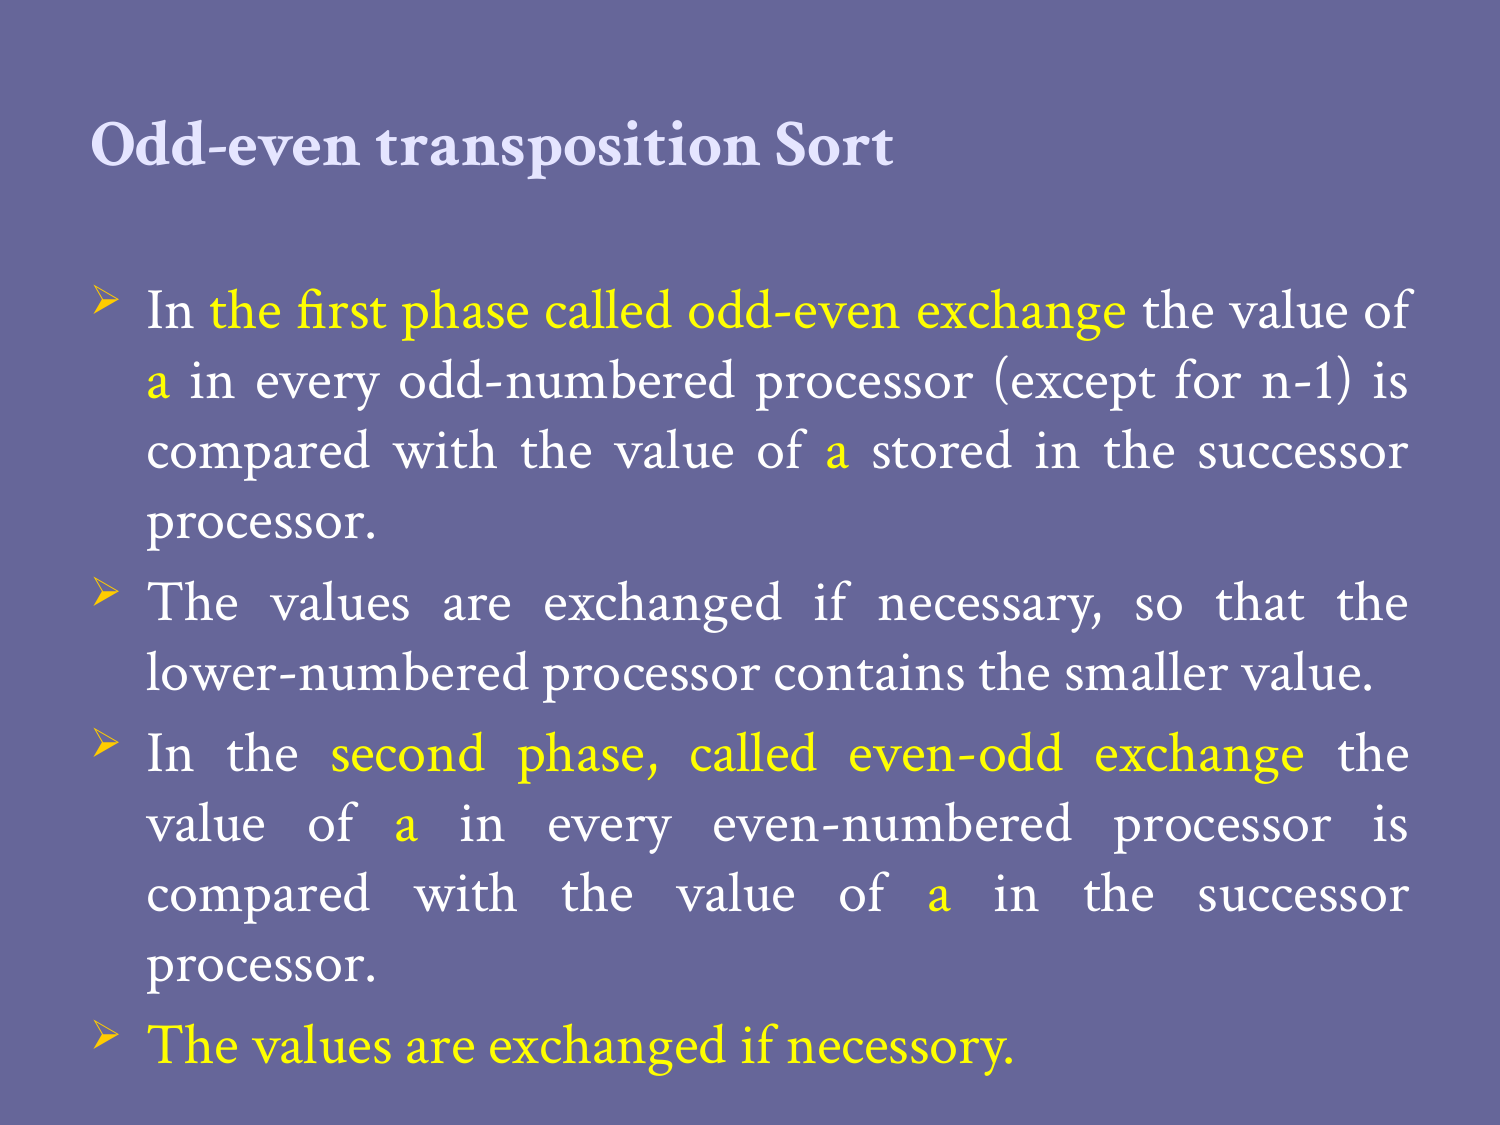

# Odd-even transposition Sort
In the first phase called odd-even exchange the value of a in every odd-numbered processor (except for n-1) is compared with the value of a stored in the successor processor.
The values are exchanged if necessary, so that the lower-numbered processor contains the smaller value.
In the second phase, called even-odd exchange the value of a in every even-numbered processor is compared with the value of a in the successor processor.
The values are exchanged if necessory.